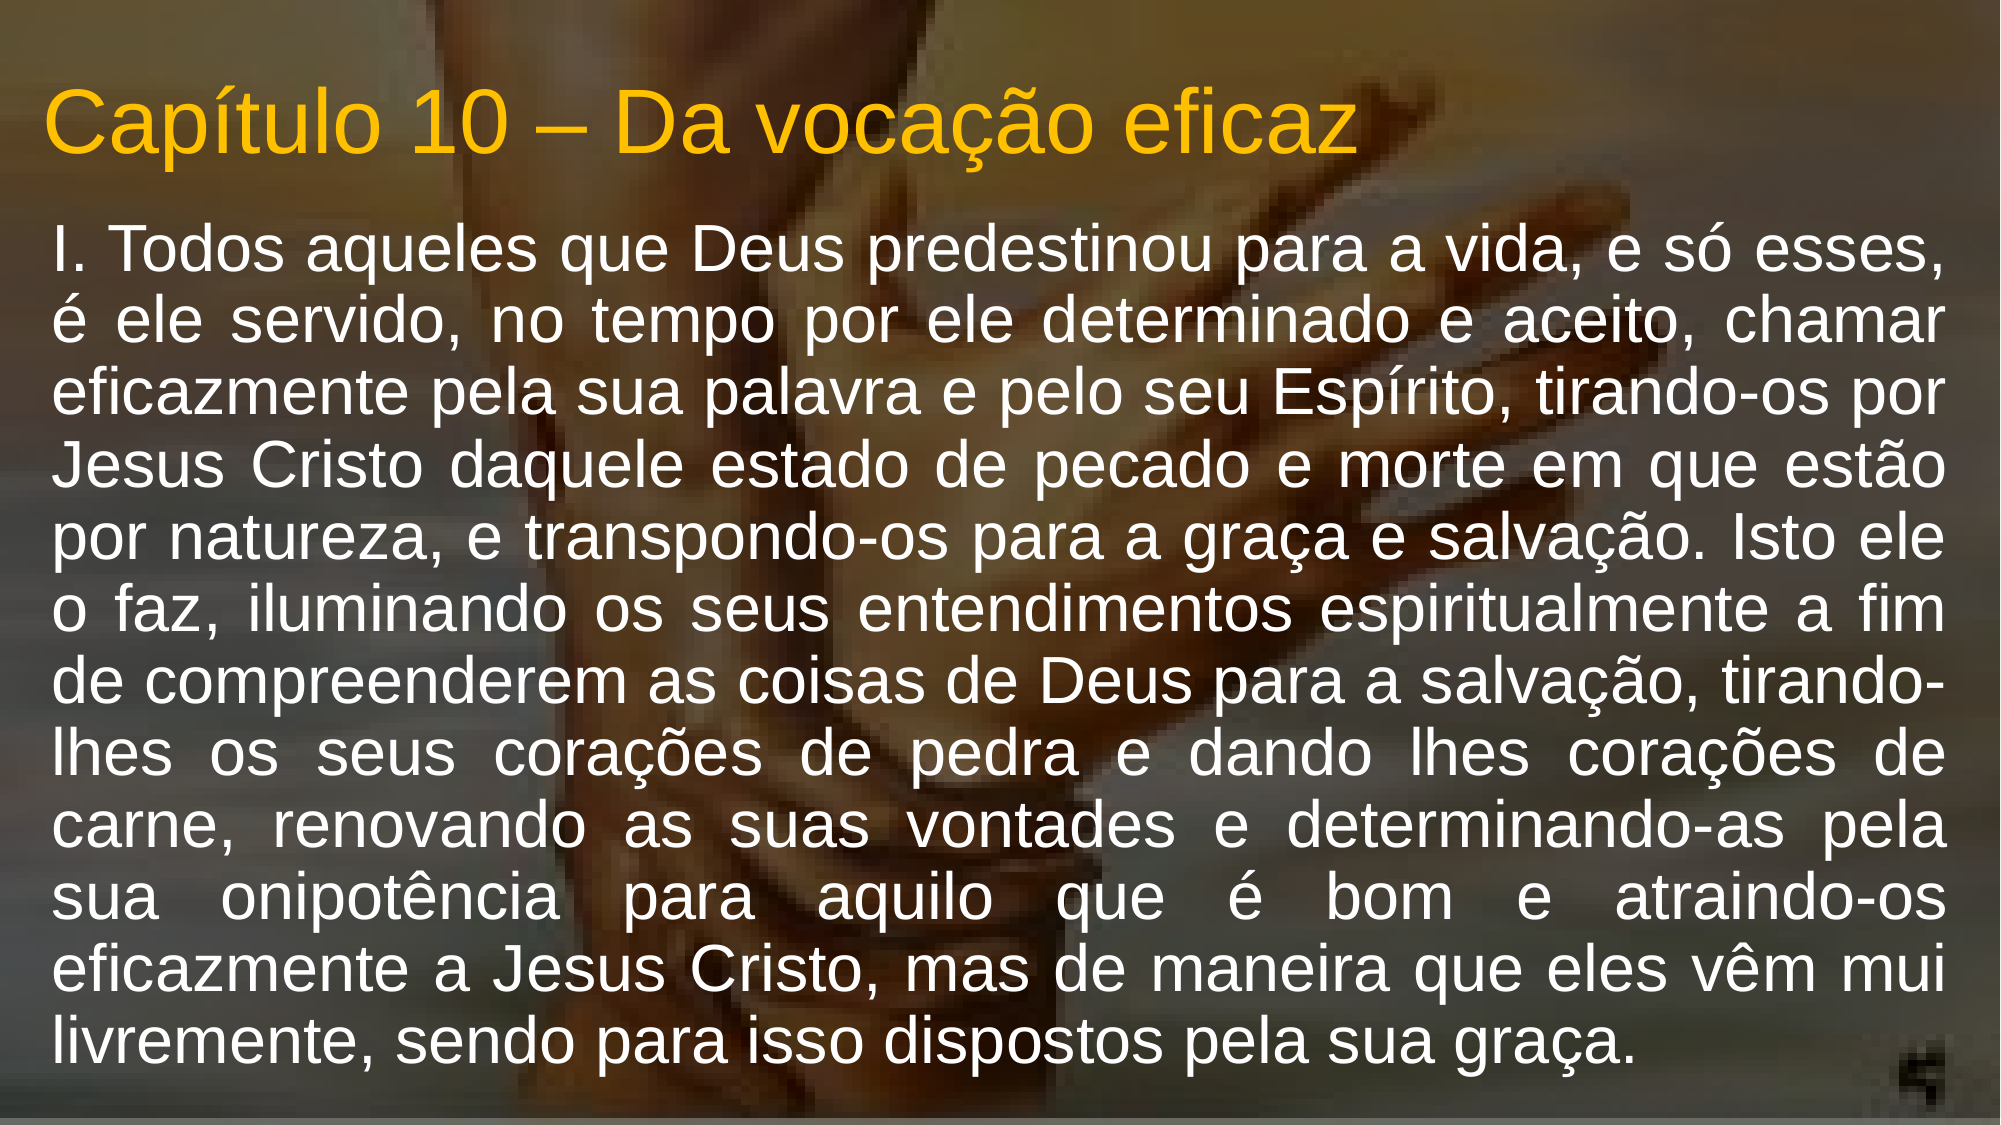

# Capítulo 10 – Da vocação eficaz
I. Todos aqueles que Deus predestinou para a vida, e só esses, é ele servido, no tempo por ele determinado e aceito, chamar eficazmente pela sua palavra e pelo seu Espírito, tirando-os por Jesus Cristo daquele estado de pecado e morte em que estão por natureza, e transpondo-os para a graça e salvação. Isto ele o faz, iluminando os seus entendimentos espiritualmente a fim de compreenderem as coisas de Deus para a salvação, tirando-lhes os seus corações de pedra e dando lhes corações de carne, renovando as suas vontades e determinando-as pela sua onipotência para aquilo que é bom e atraindo-os eficazmente a Jesus Cristo, mas de maneira que eles vêm mui livremente, sendo para isso dispostos pela sua graça.